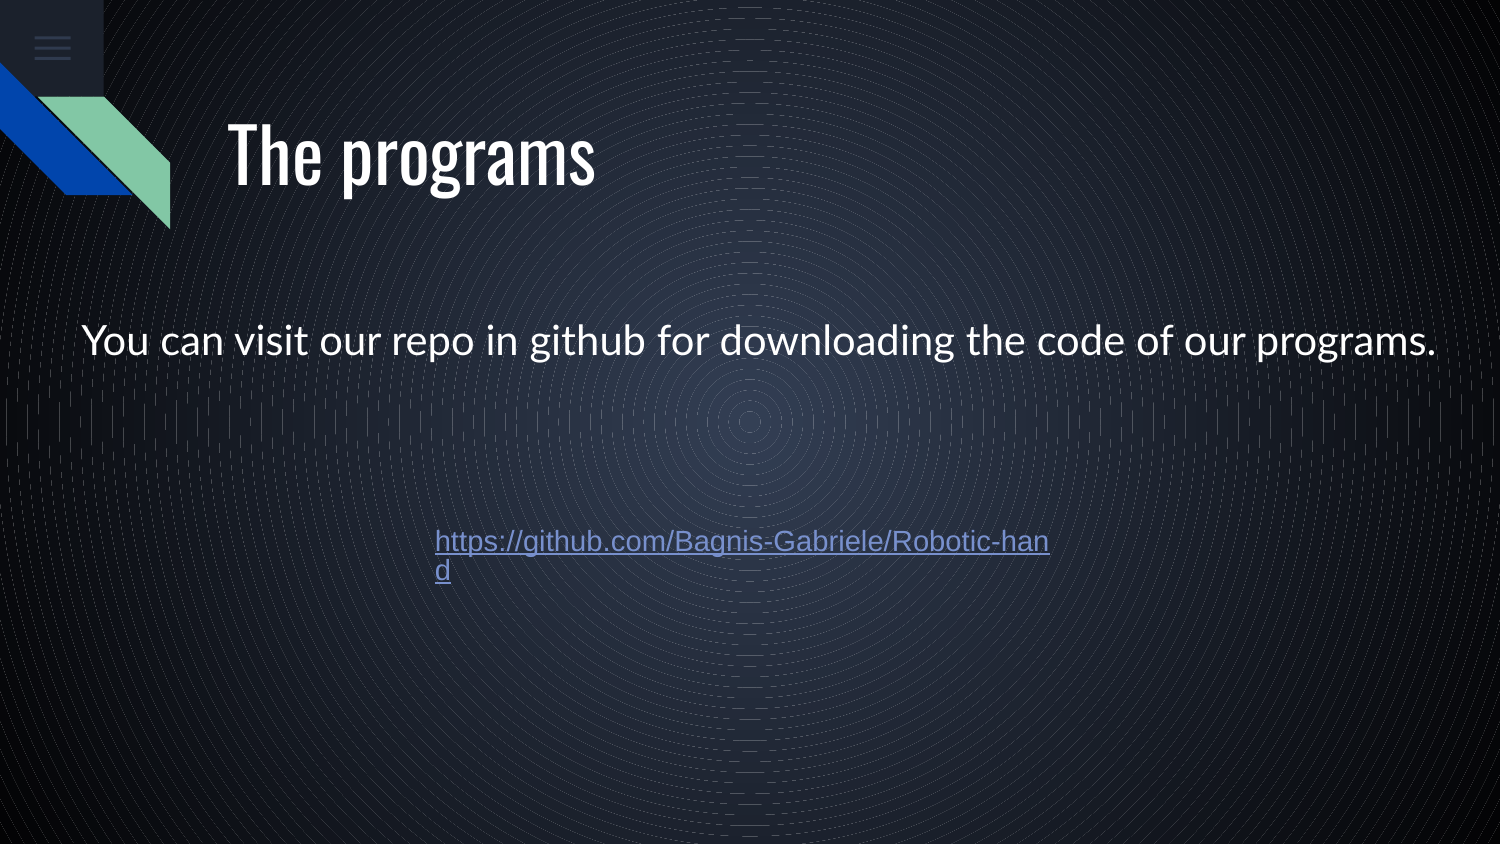

The programs
You can visit our repo in github for downloading the code of our programs.

https://github.com/Bagnis-Gabriele/Robotic-hand